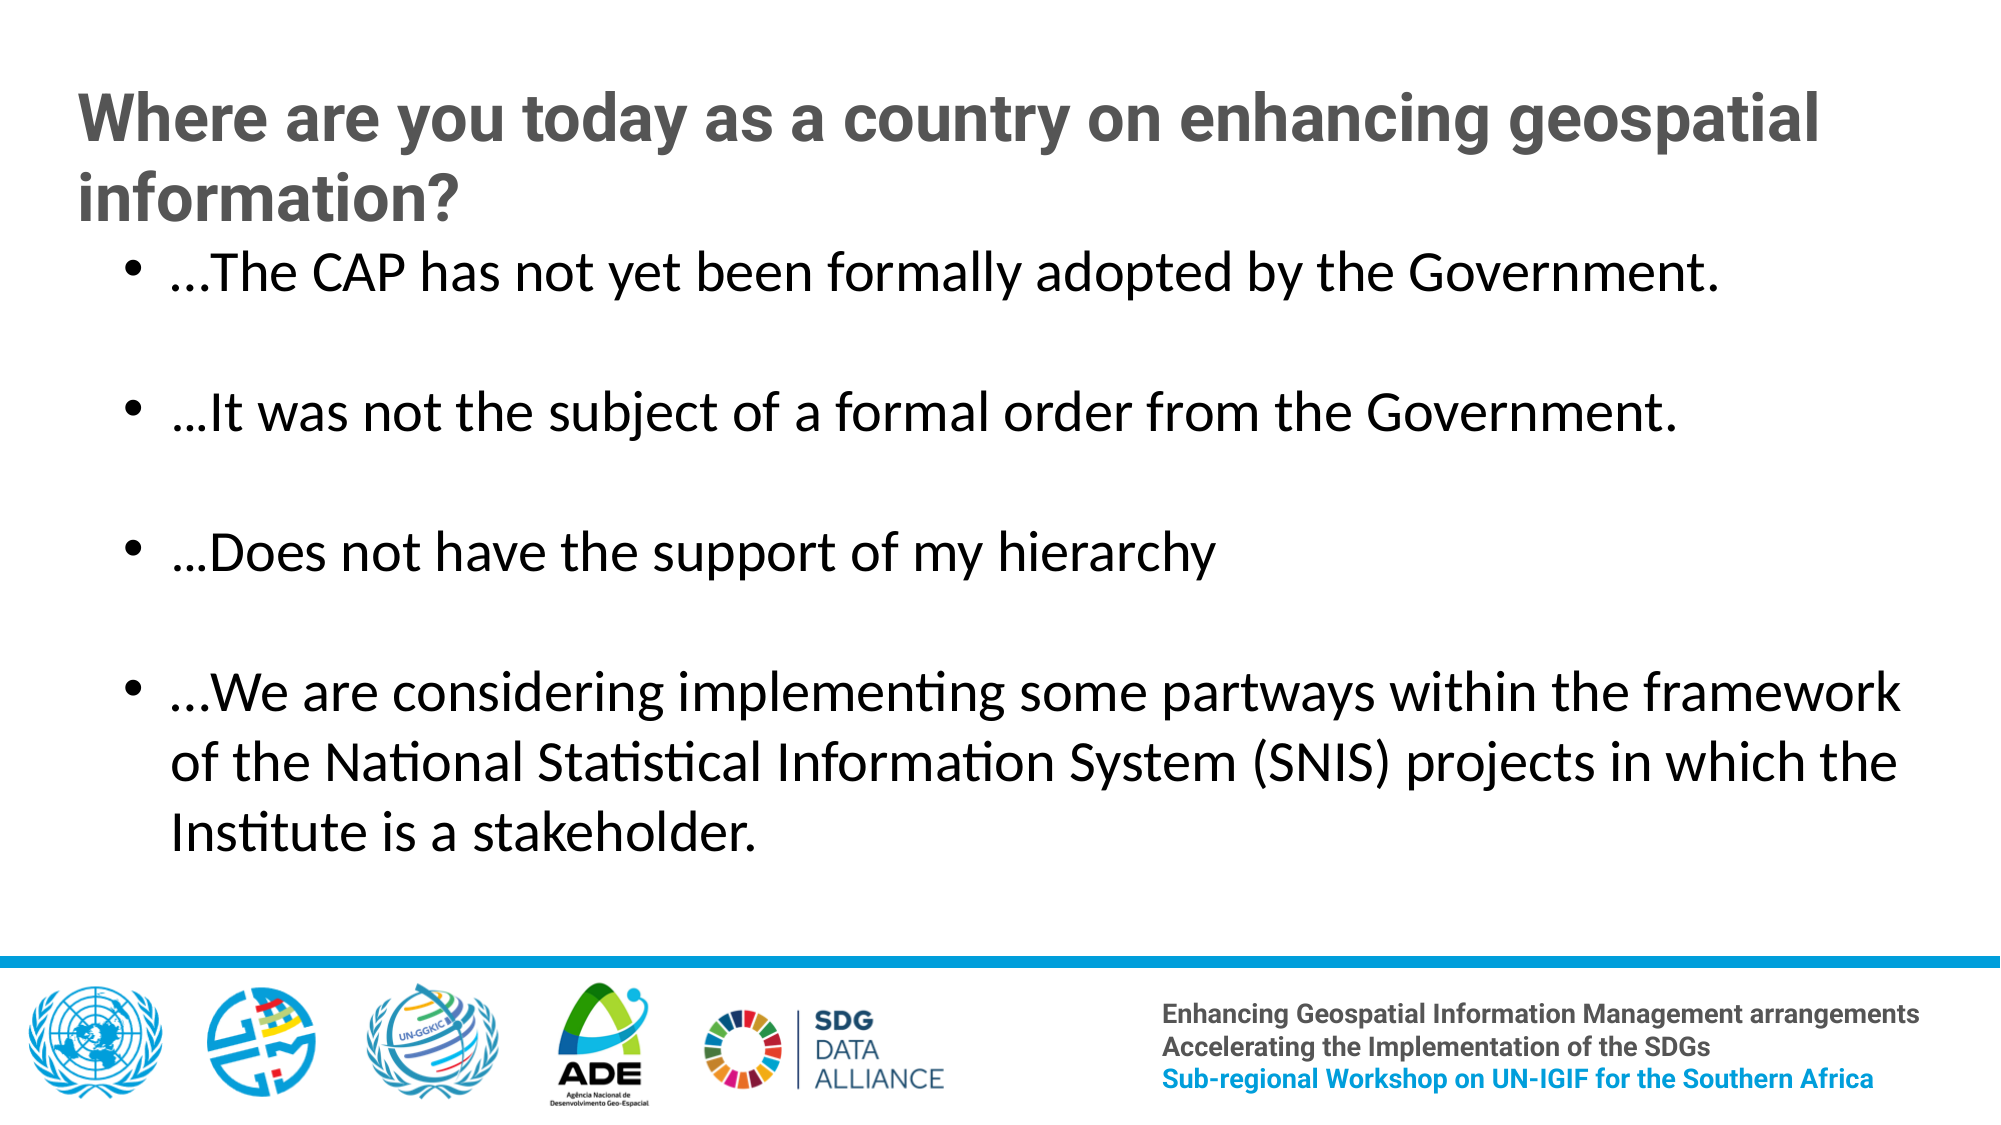

Where are you today as a country on enhancing geospatial information?
…The CAP has not yet been formally adopted by the Government.

…It was not the subject of a formal order from the Government.

…Does not have the support of my hierarchy

…We are considering implementing some partways within the framework of the National Statistical Information System (SNIS) projects in which the Institute is a stakeholder.